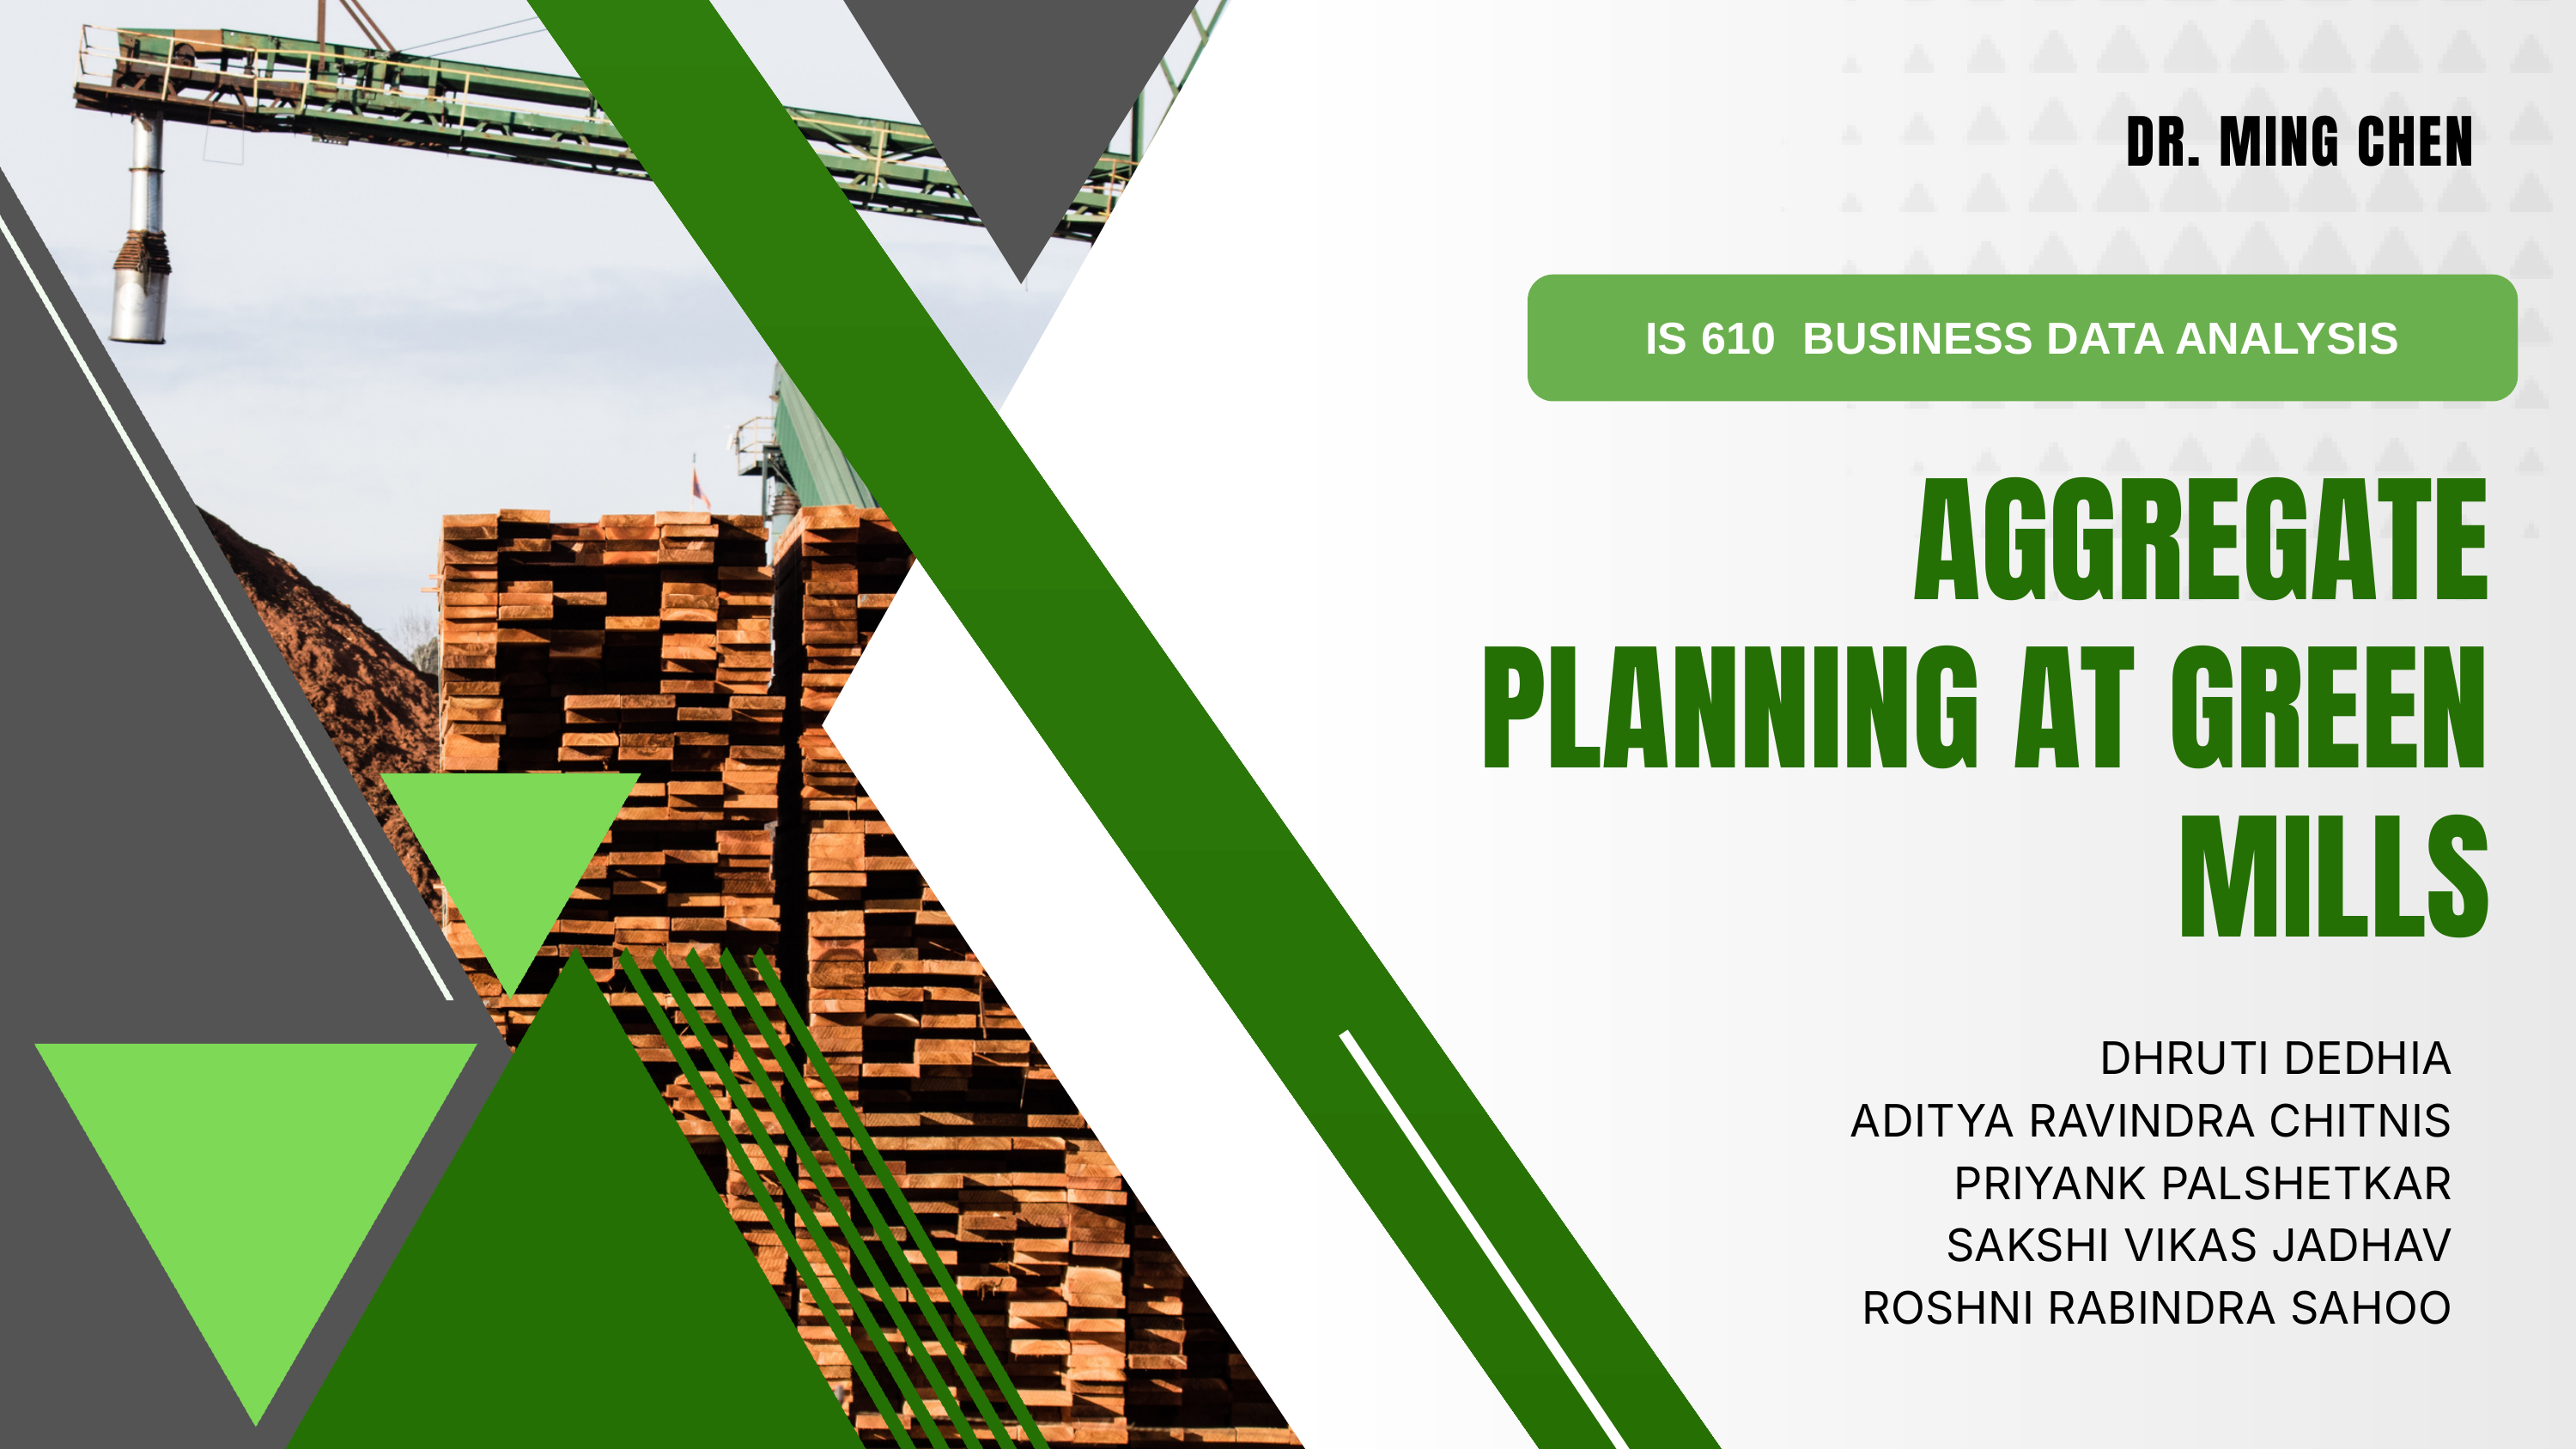

DR. MING CHEN

IS 610  BUSINESS DATA ANALYSIS
AGGREGATE PLANNING AT GREEN MILLS
DHRUTI DEDHIA
ADITYA RAVINDRA CHITNIS
PRIYANK PALSHETKAR
SAKSHI VIKAS JADHAV
ROSHNI RABINDRA SAHOO